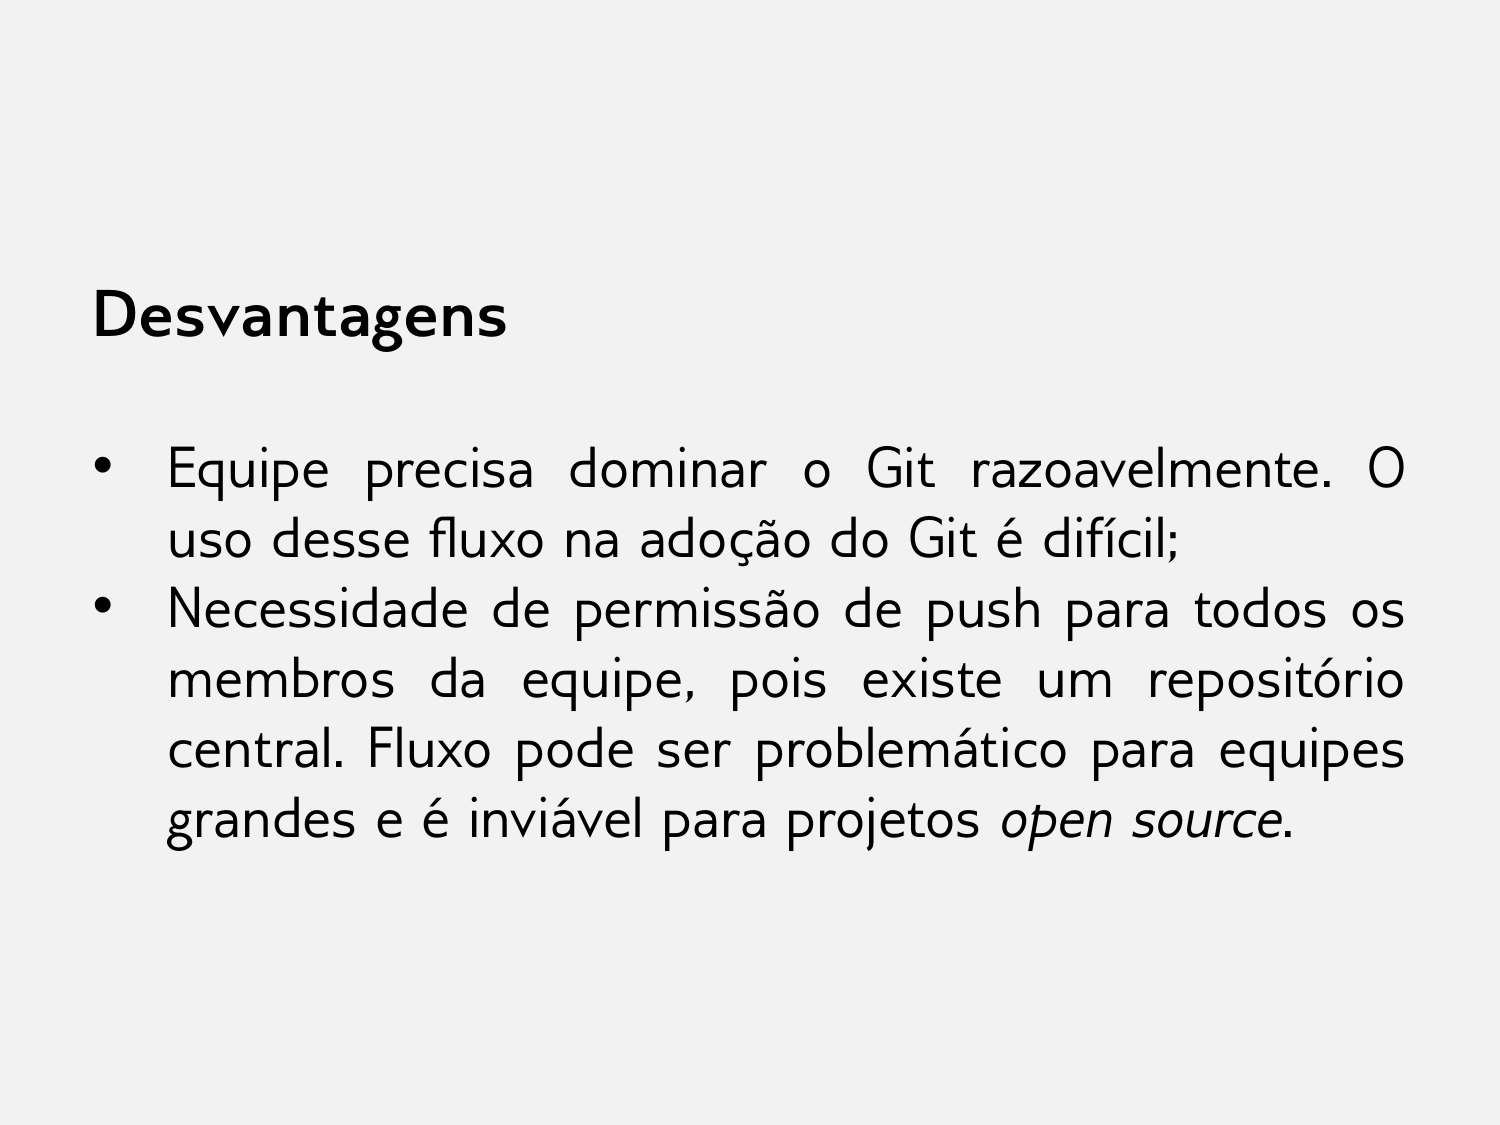

Desvantagens

Equipe precisa dominar o Git razoavelmente. O uso desse fluxo na adoção do Git é difícil;
Necessidade de permissão de push para todos os membros da equipe, pois existe um repositório central. Fluxo pode ser problemático para equipes grandes e é inviável para projetos open source.